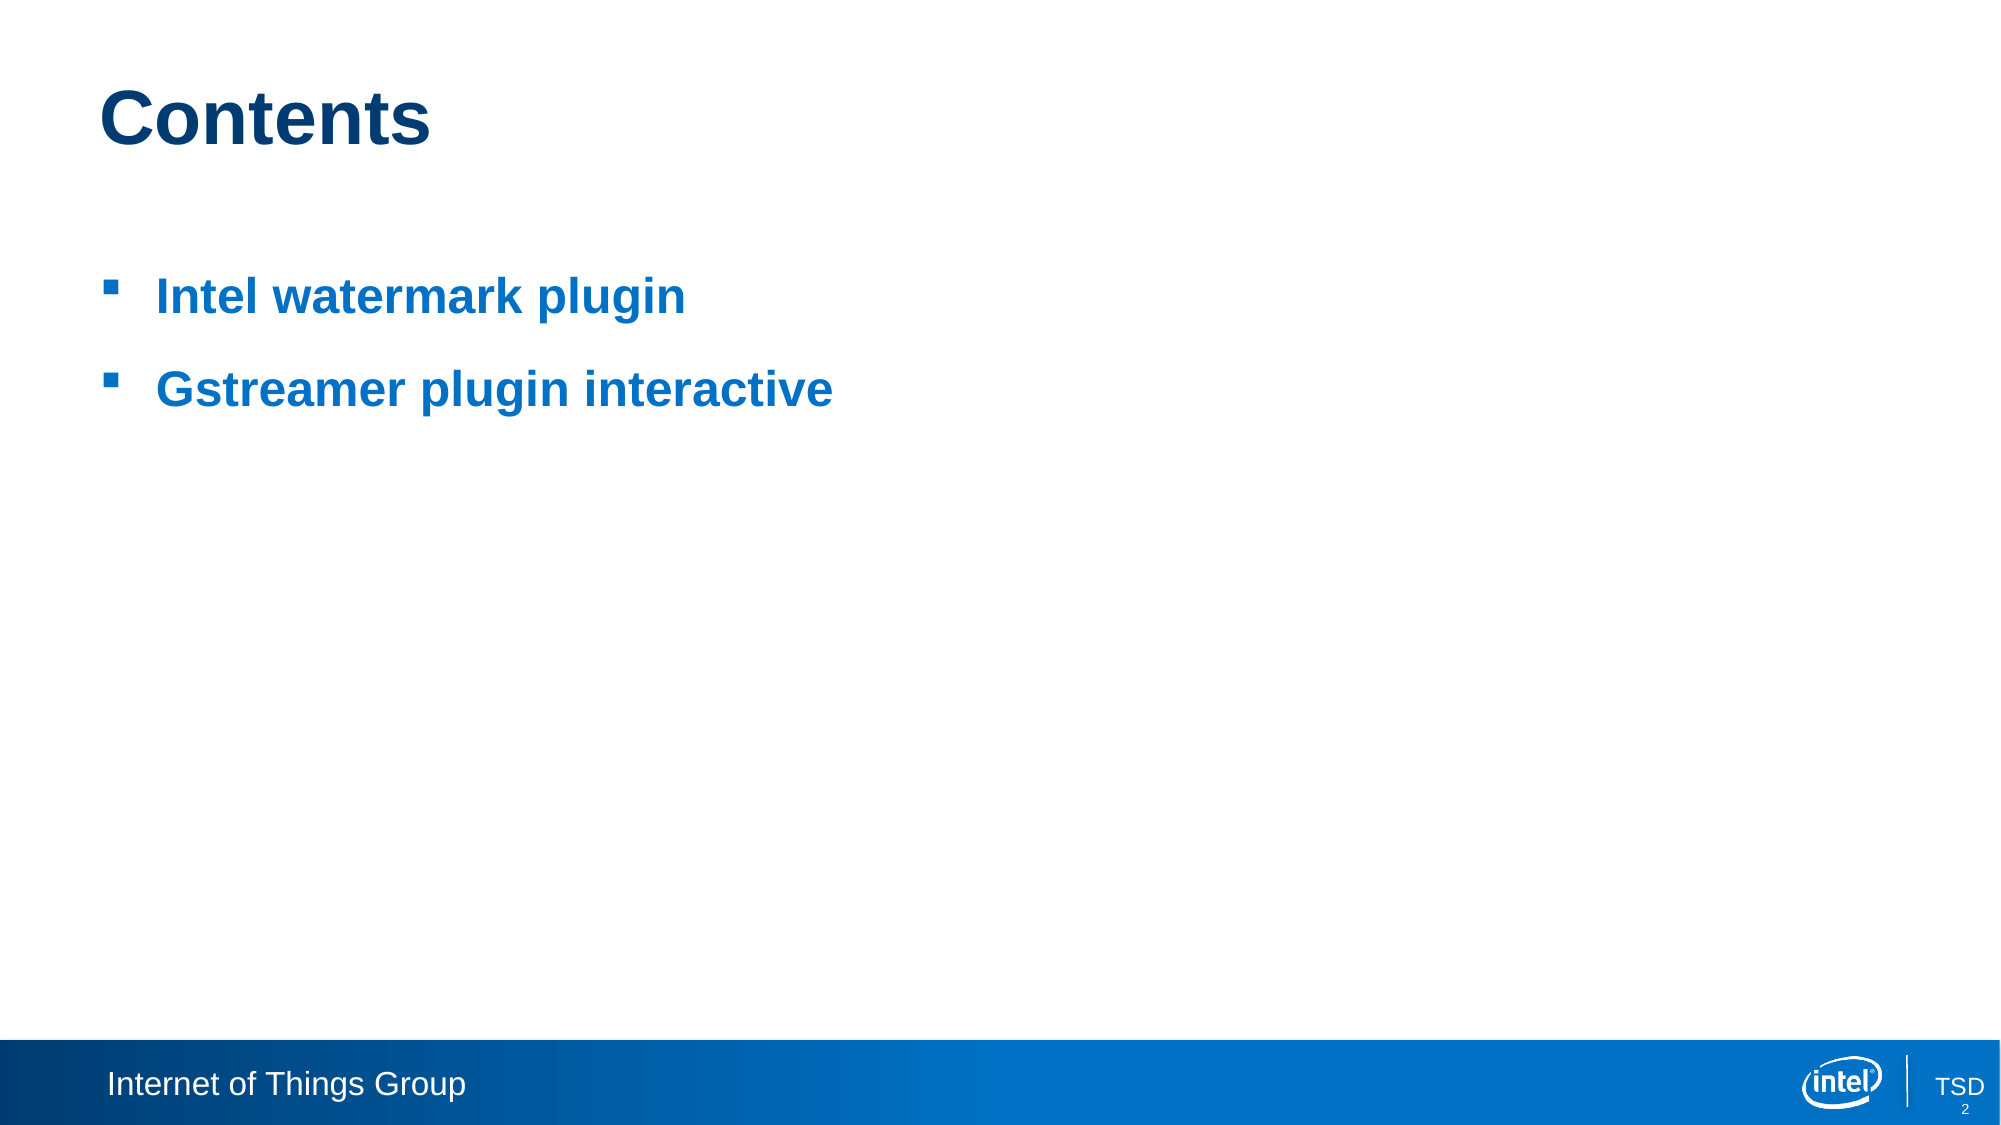

# Contents
Intel watermark plugin
Gstreamer plugin interactive
2